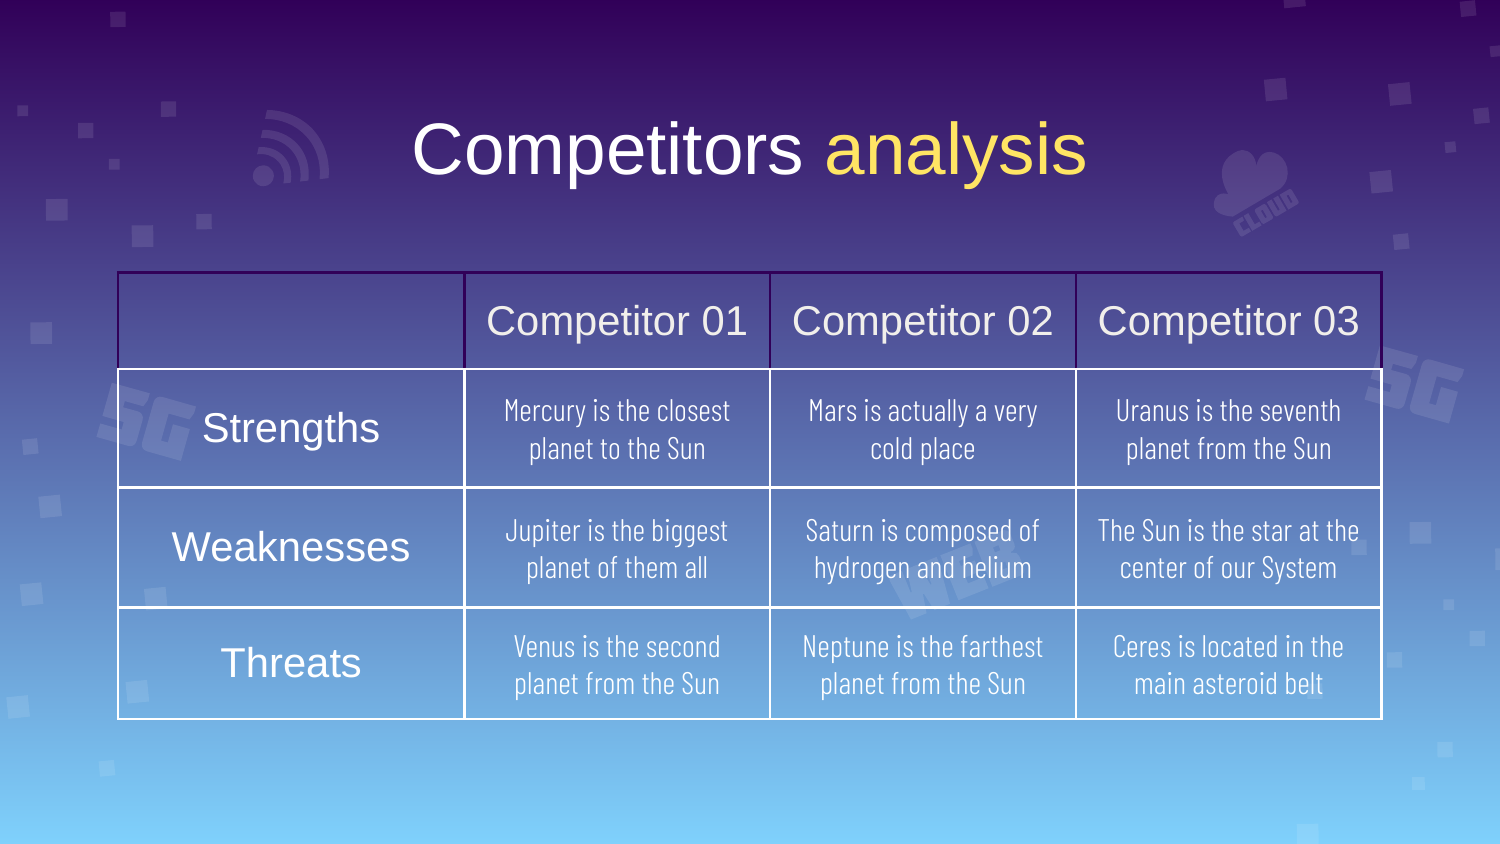

# Competitors analysis
|  | Competitor 01 | Competitor 02 | Competitor 03 |
| --- | --- | --- | --- |
| Strengths | Mercury is the closest planet to the Sun | Mars is actually a very cold place | Uranus is the seventh planet from the Sun |
| Weaknesses | Jupiter is the biggest planet of them all | Saturn is composed of hydrogen and helium | The Sun is the star at the center of our System |
| Threats | Venus is the second planet from the Sun | Neptune is the farthest planet from the Sun | Ceres is located in the main asteroid belt |